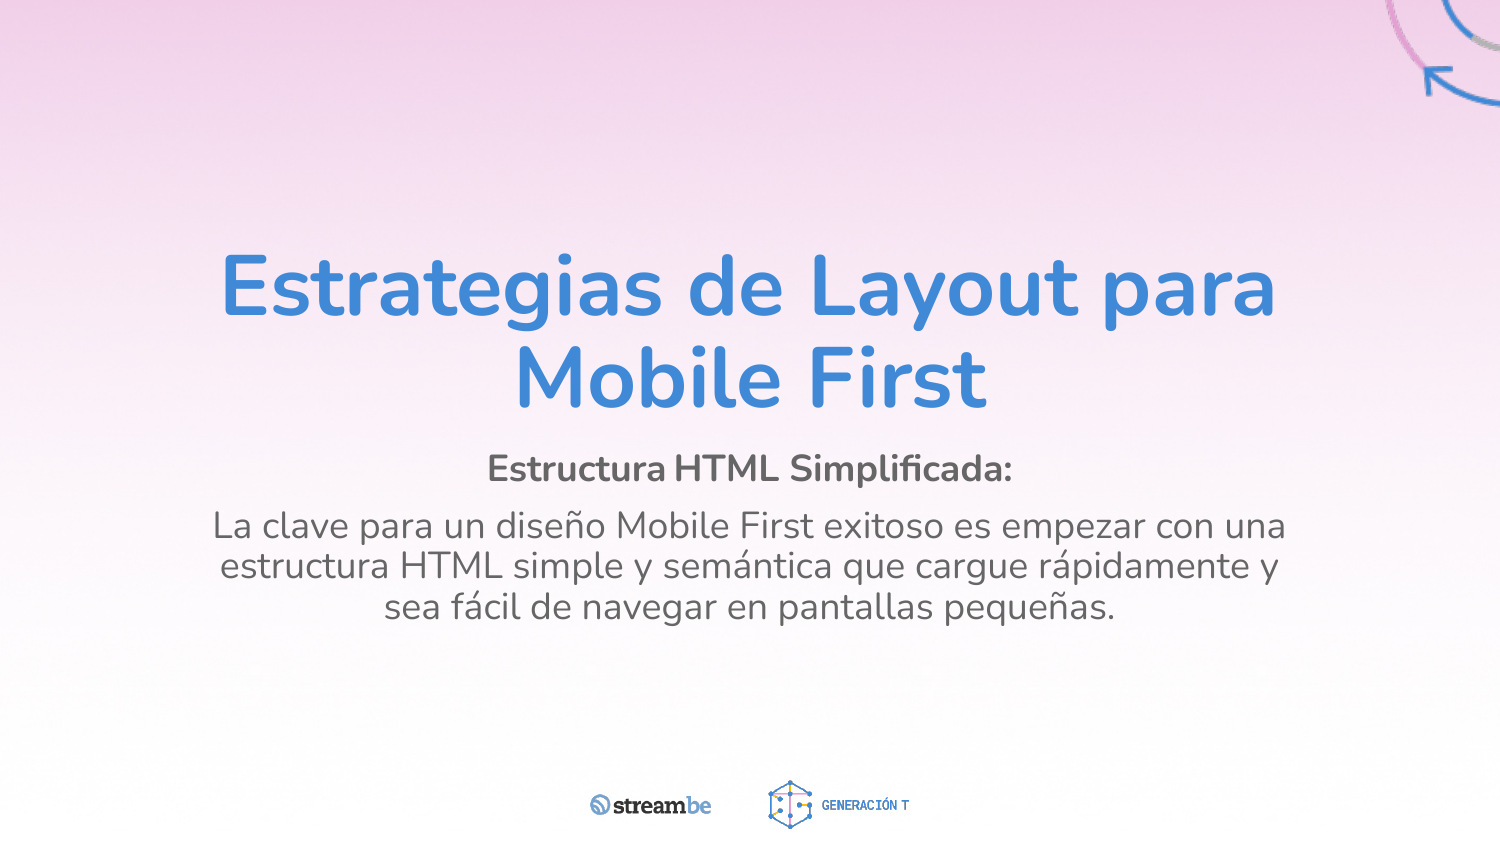

# Estrategias de Layout para Mobile First
Estructura HTML Simplificada:
La clave para un diseño Mobile First exitoso es empezar con una estructura HTML simple y semántica que cargue rápidamente y sea fácil de navegar en pantallas pequeñas.